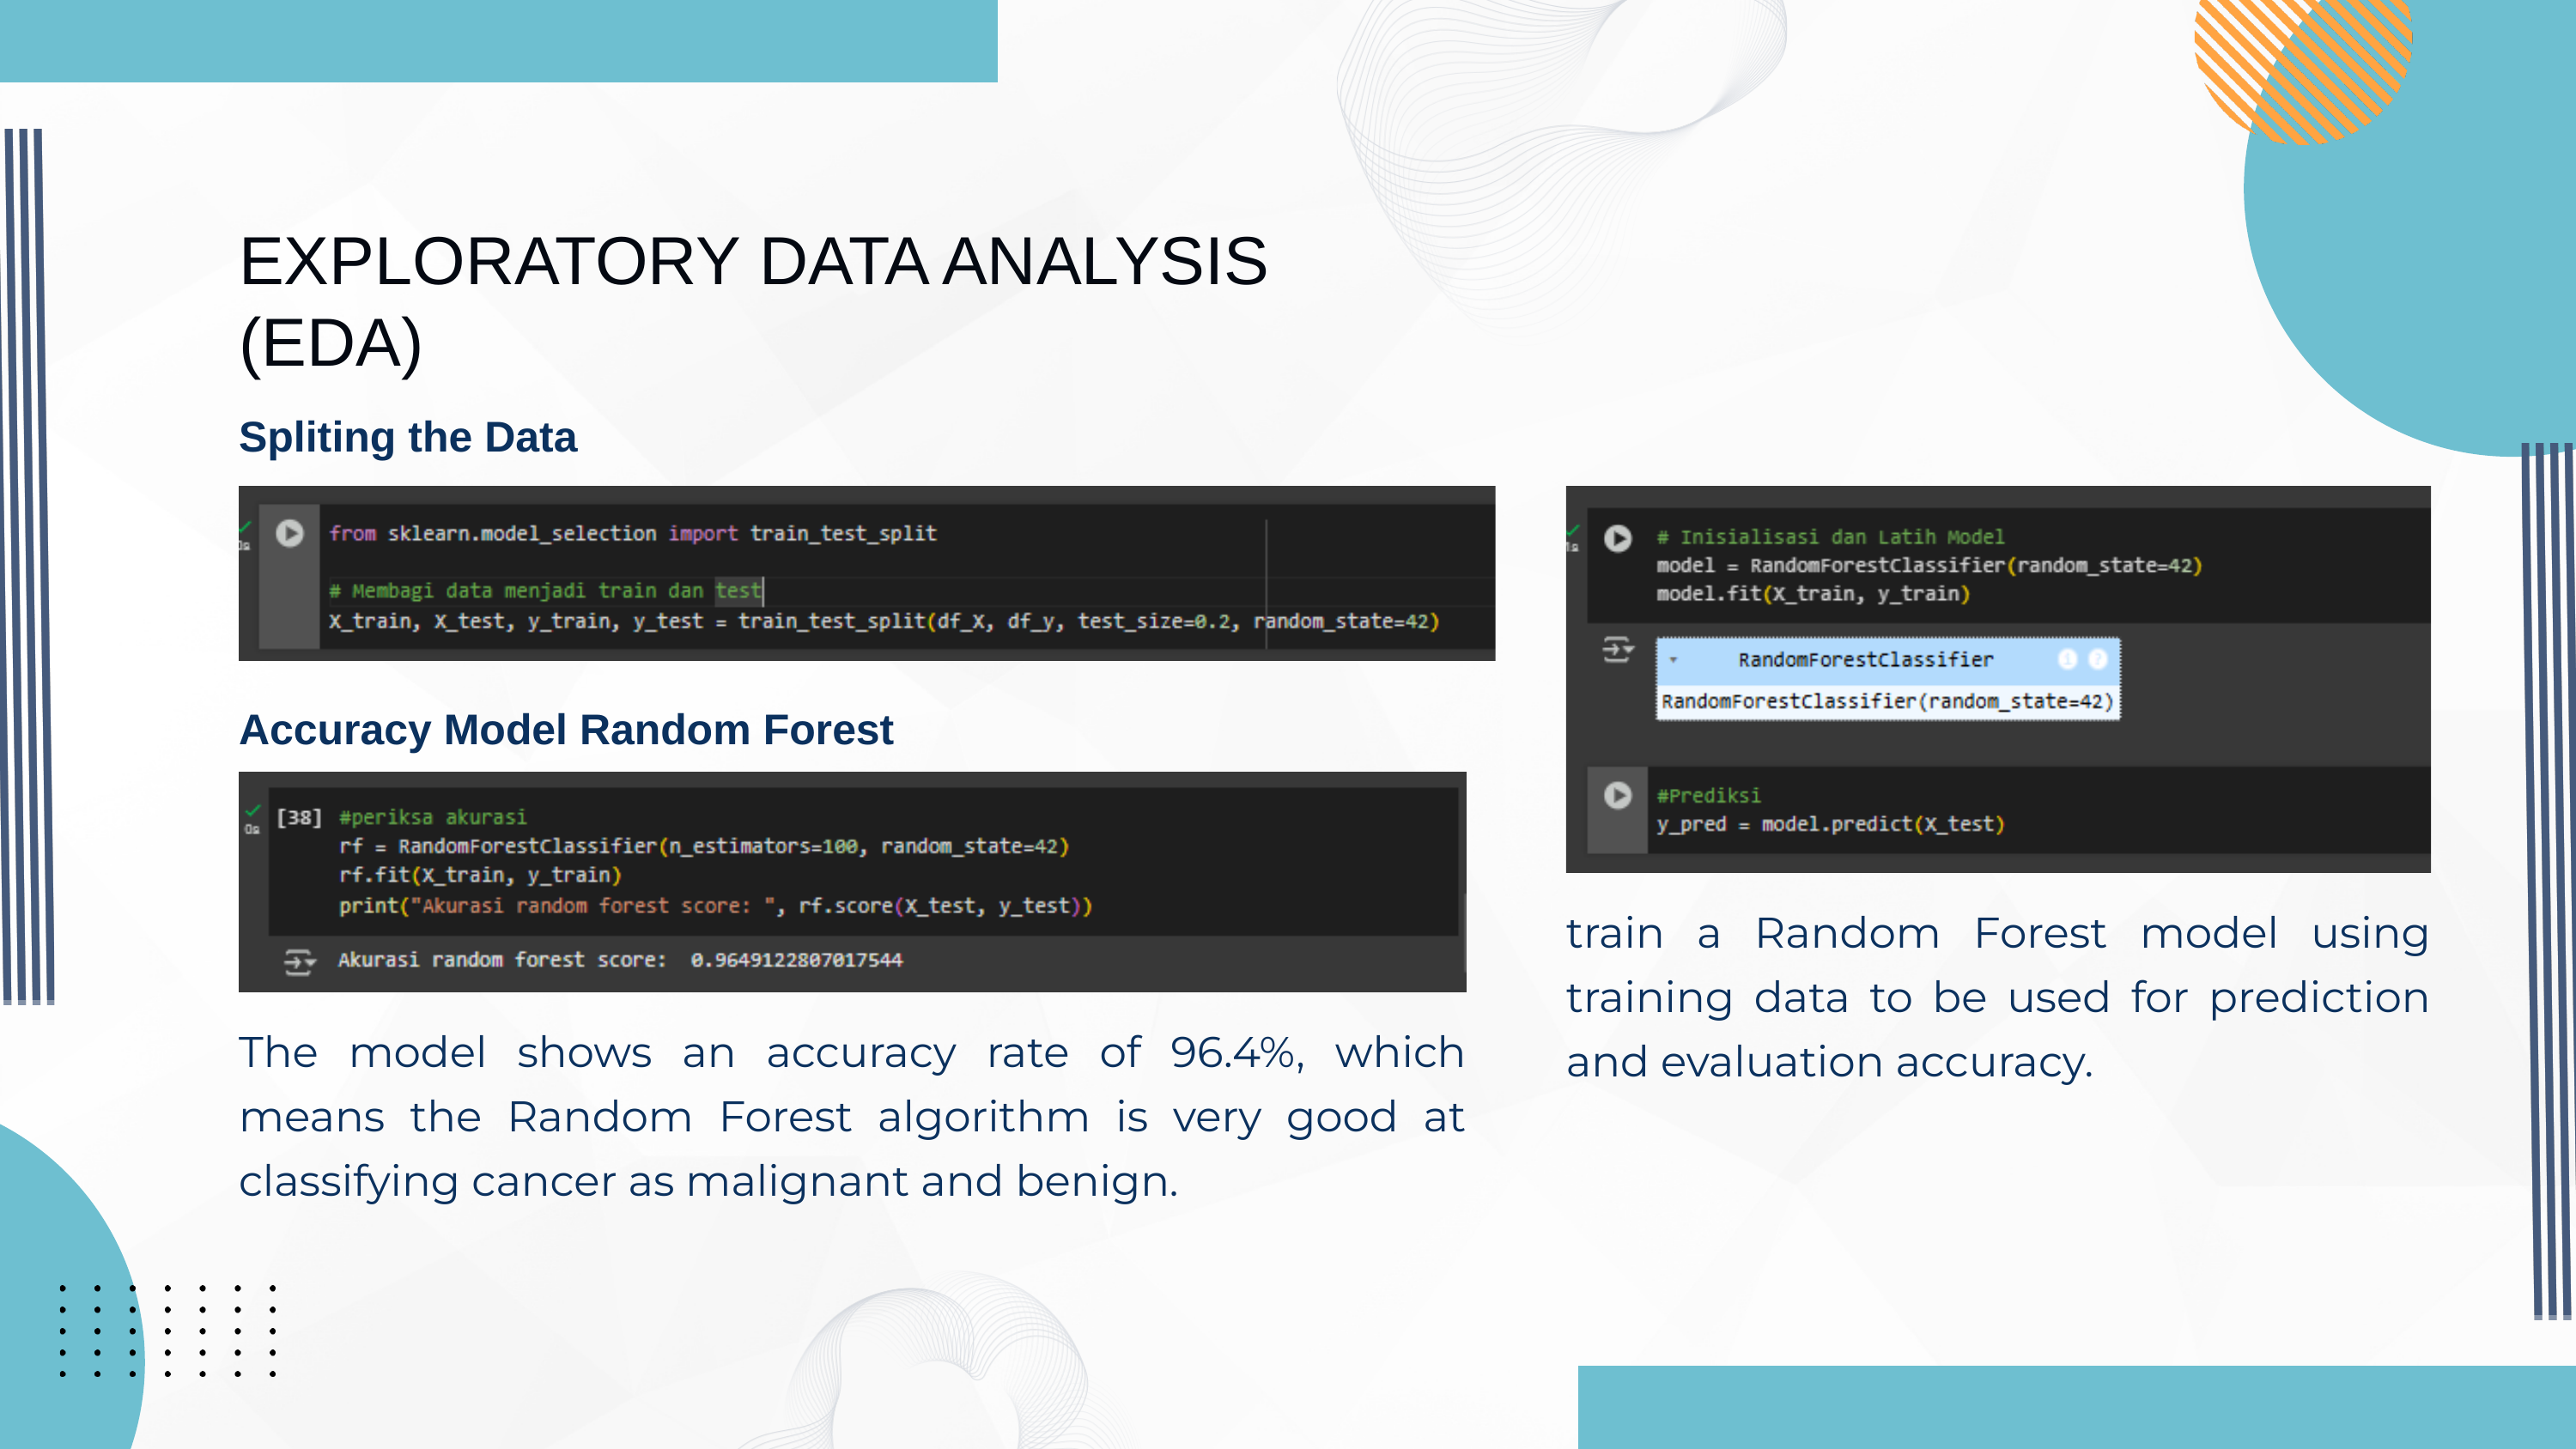

EXPLORATORY DATA ANALYSIS
(EDA)
Spliting the Data

Accuracy Model Random Forest

train a Random Forest model using training data to be used for prediction and evaluation accuracy.

The model shows an accuracy rate of 96.4%, which means the Random Forest algorithm is very good at classifying cancer as malignant and benign.